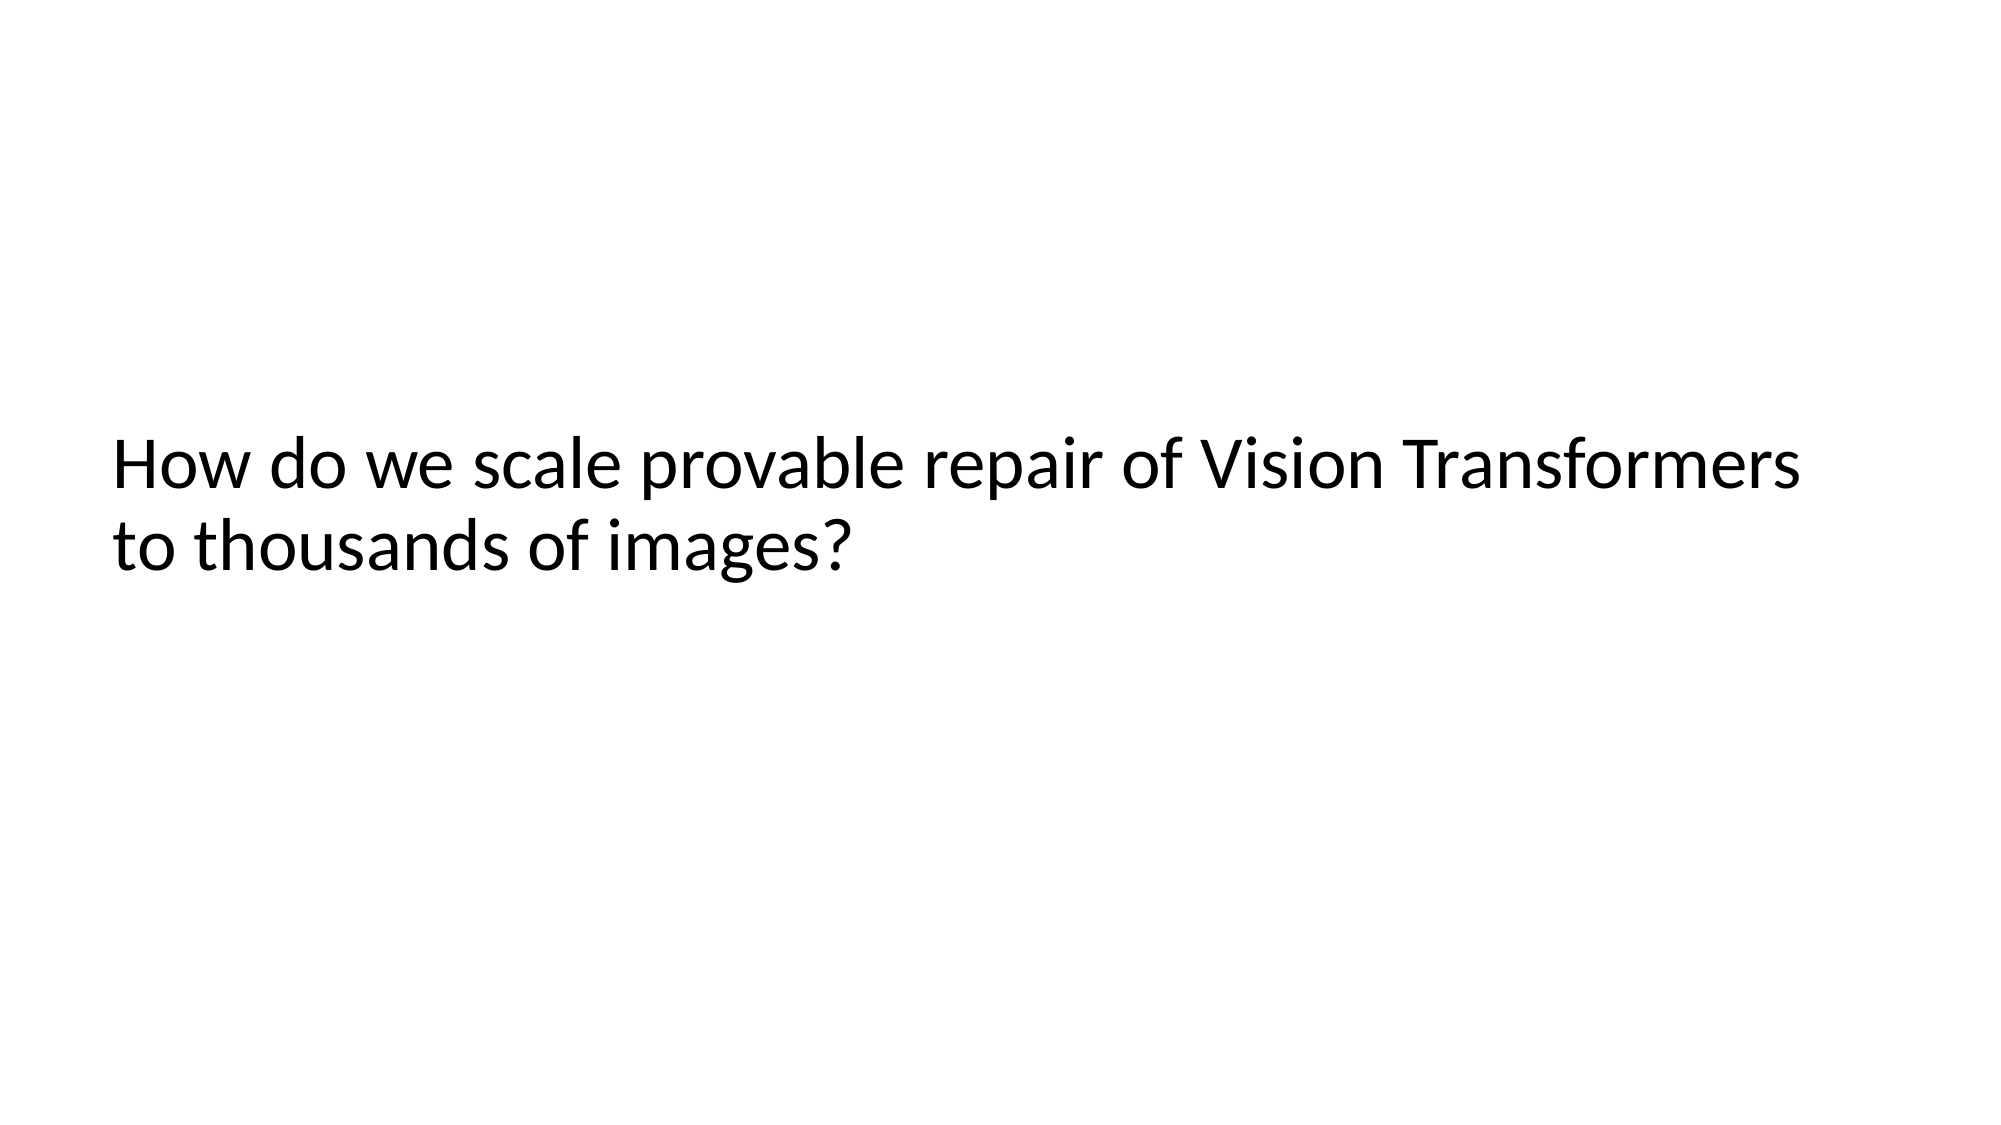

# How do we scale provable repair of Vision Transformers to thousands of images?